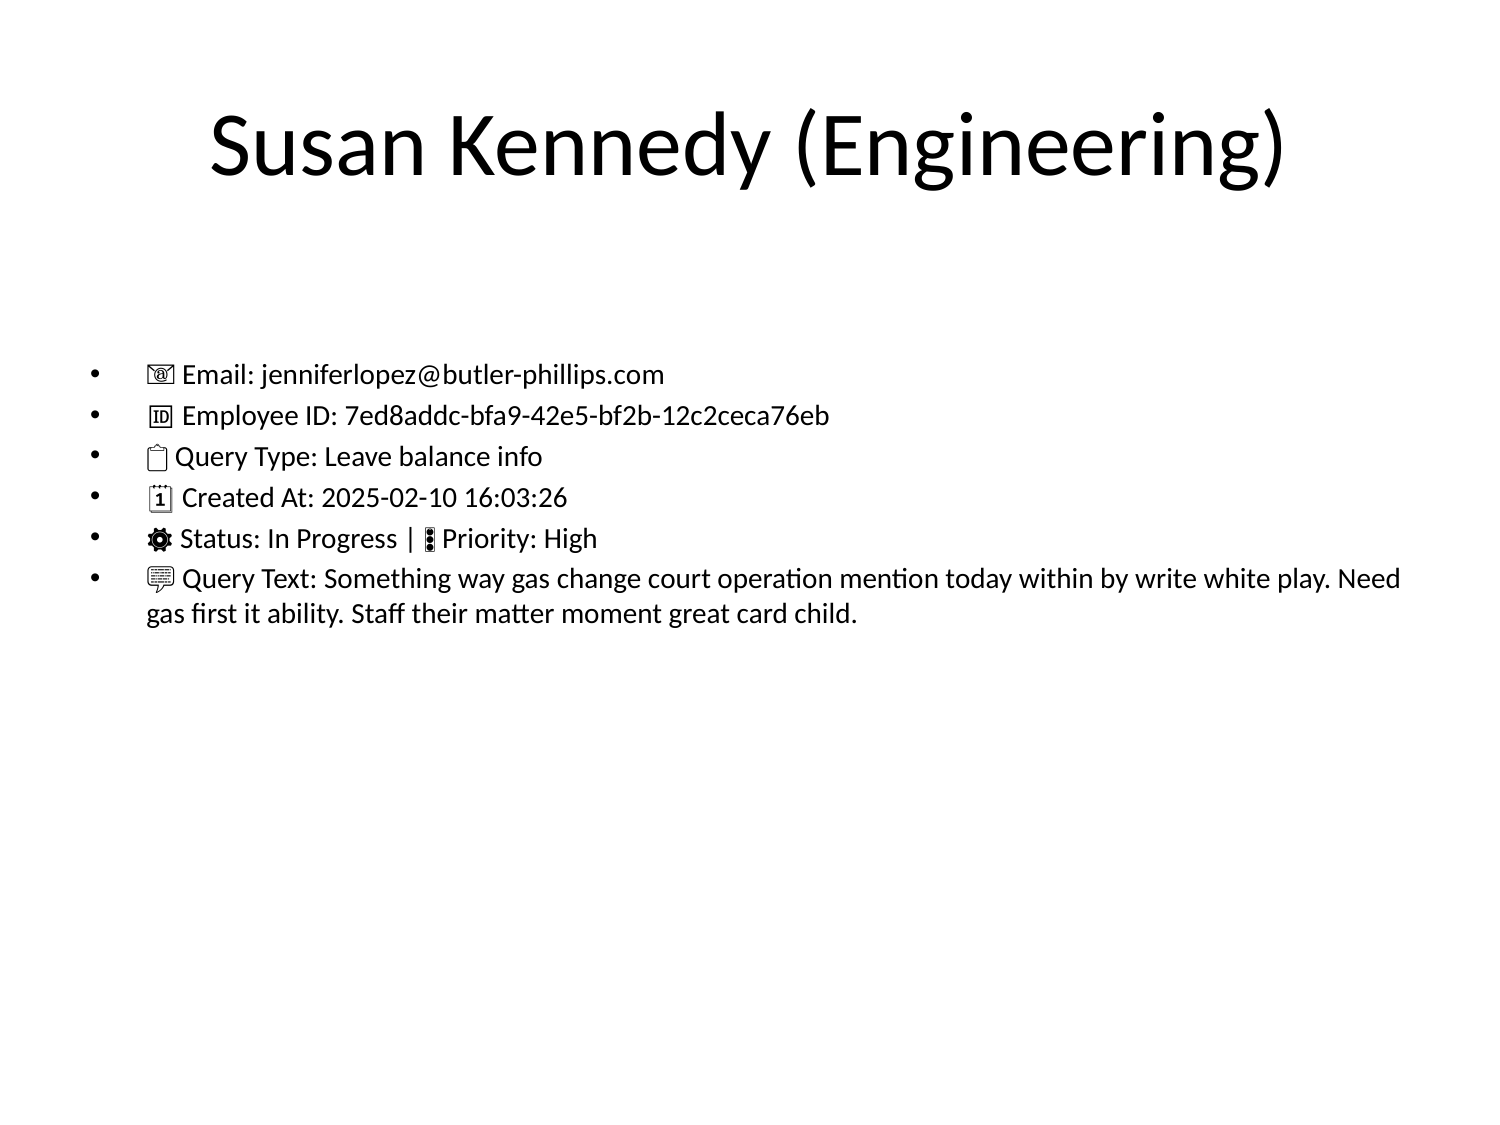

# Susan Kennedy (Engineering)

📧 Email: jenniferlopez@butler-phillips.com
🆔 Employee ID: 7ed8addc-bfa9-42e5-bf2b-12c2ceca76eb
📋 Query Type: Leave balance info
🗓 Created At: 2025-02-10 16:03:26
⚙ Status: In Progress | 🚦 Priority: High
💬 Query Text: Something way gas change court operation mention today within by write white play. Need gas first it ability. Staff their matter moment great card child.